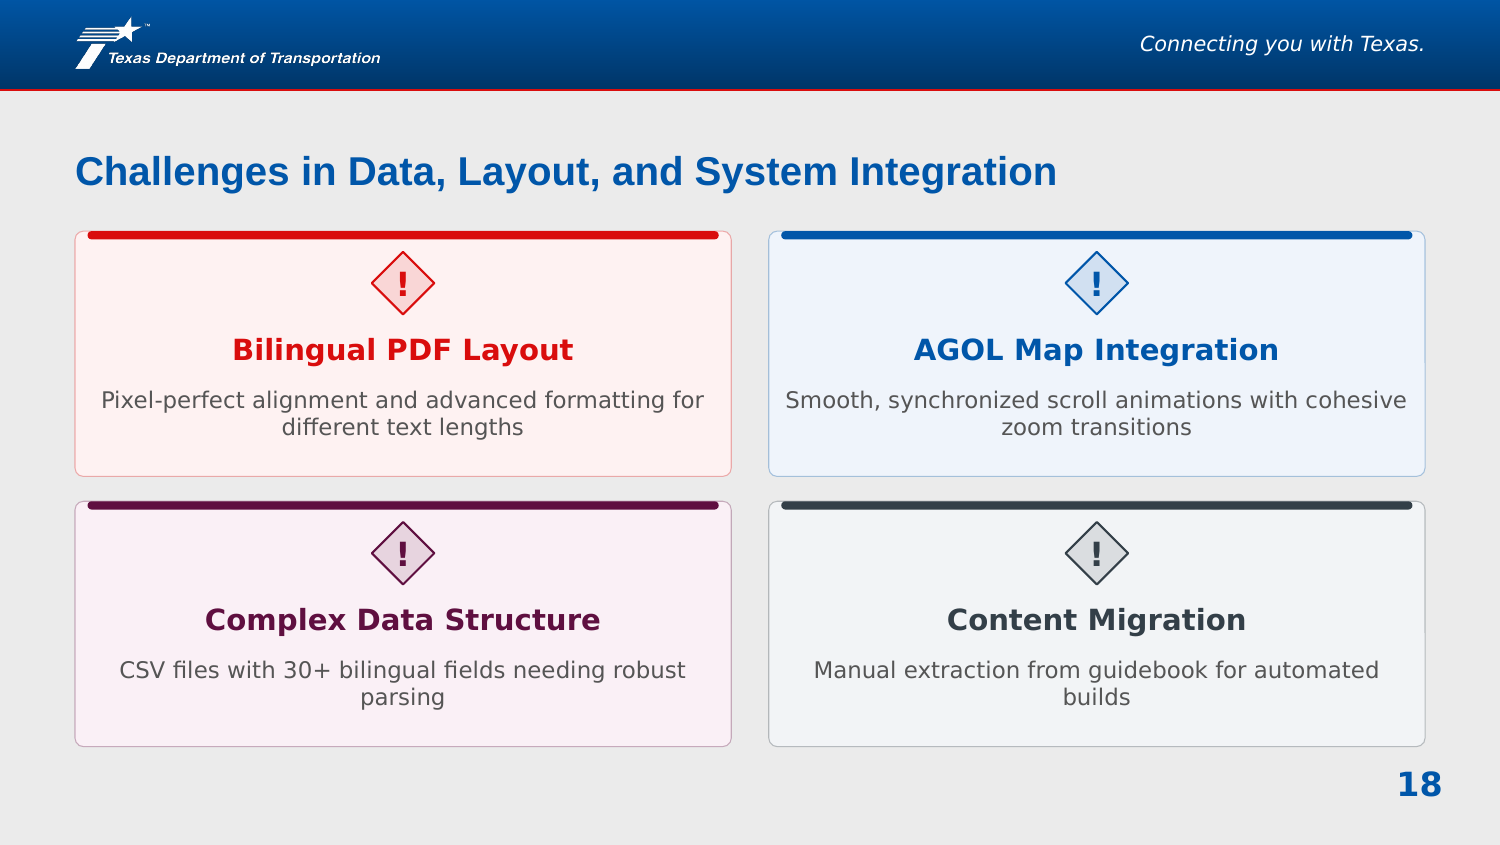

# Challenges in Data, Layout, and System Integration

!
!
Bilingual PDF Layout
AGOL Map Integration
Pixel-perfect alignment and advanced formatting for different text lengths
Smooth, synchronized scroll animations with cohesive zoom transitions

!
!
Complex Data Structure
Content Migration
CSV files with 30+ bilingual fields needing robust parsing
Manual extraction from guidebook for automated builds